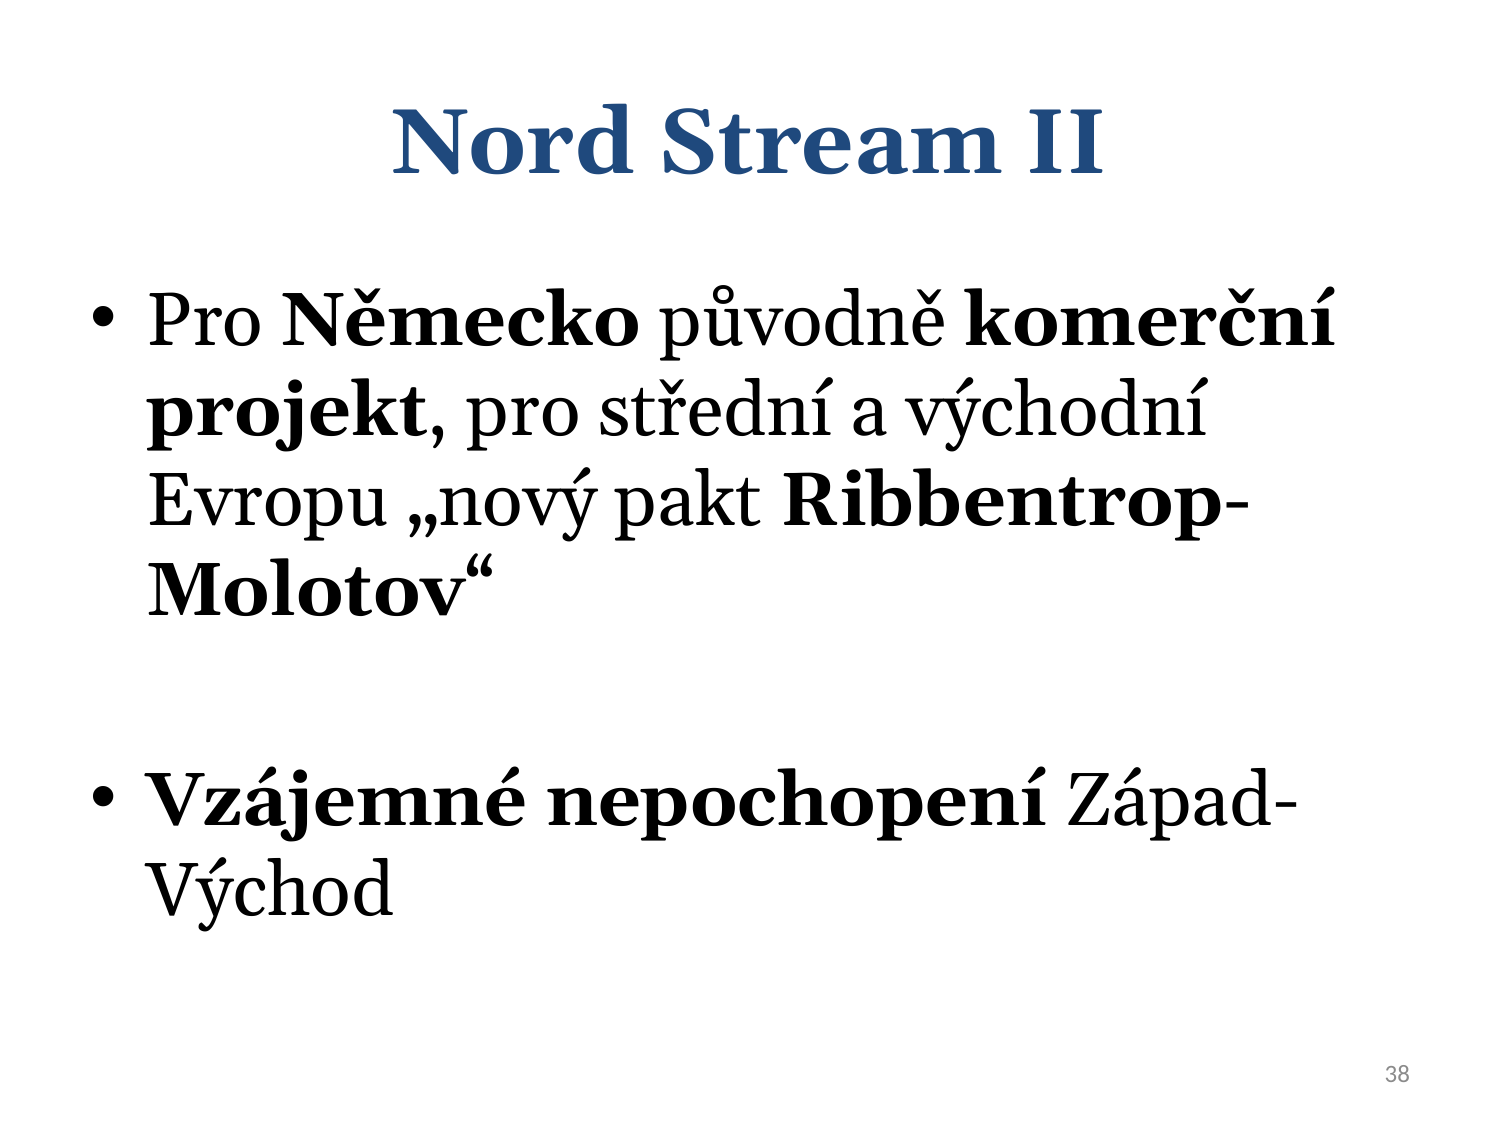

# Nord Stream II
Pro Německo původně komerční projekt, pro střední a východní Evropu „nový pakt Ribbentrop-Molotov“

Vzájemné nepochopení Západ-Východ

38